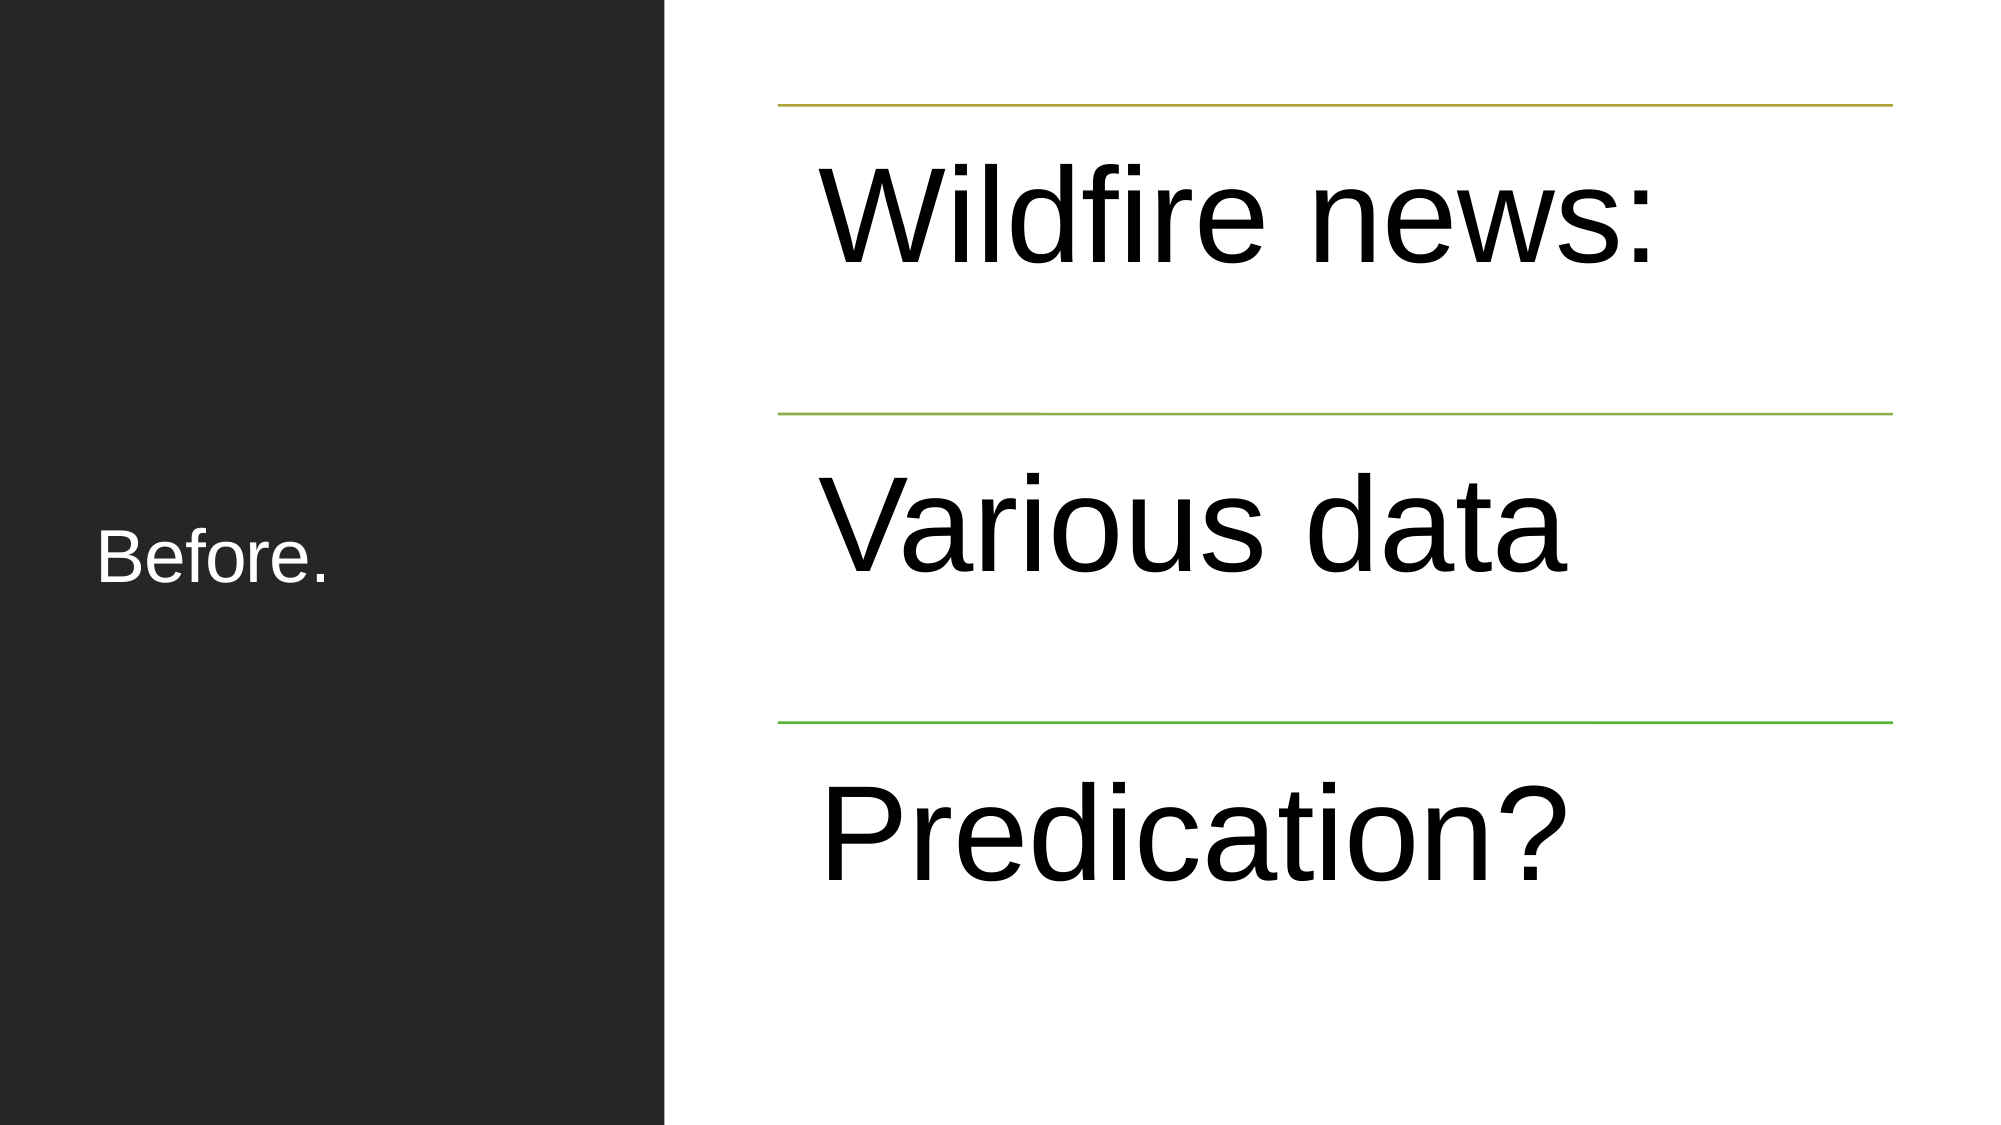

# Before.
Wildfire news:
Various data
Predication?